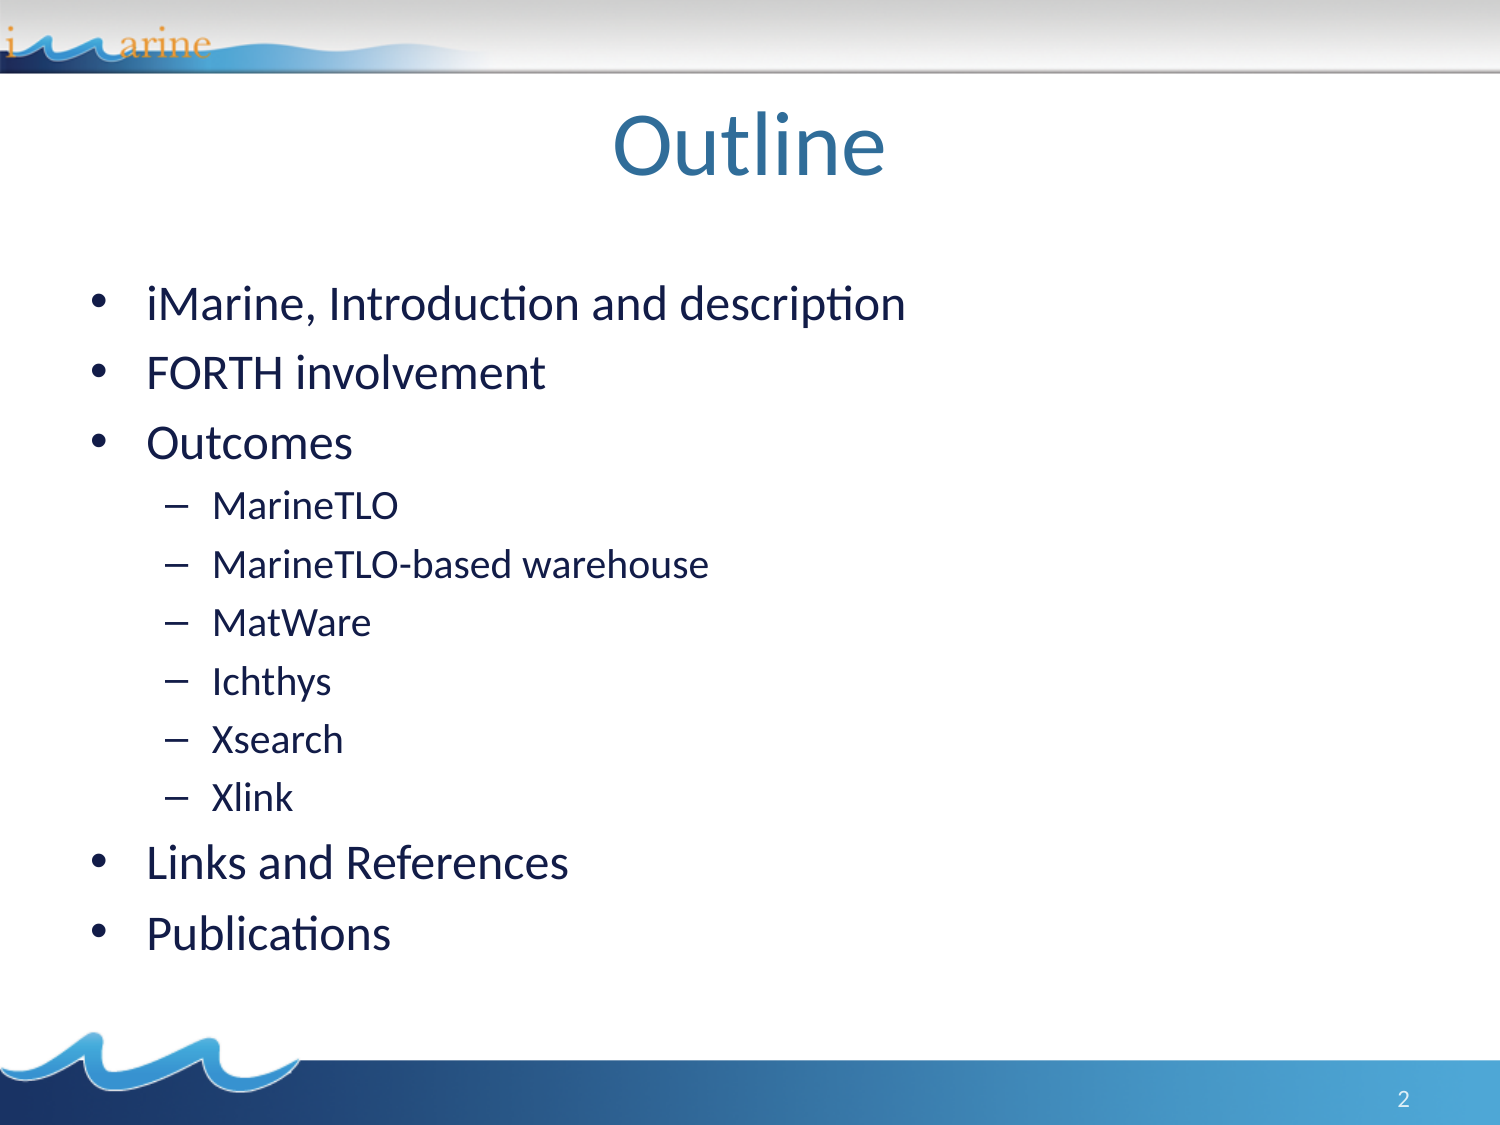

# Outline
iMarine, Introduction and description
FORTH involvement
Outcomes
MarineTLO
MarineTLO-based warehouse
MatWare
Ichthys
Xsearch
Xlink
Links and References
Publications

2